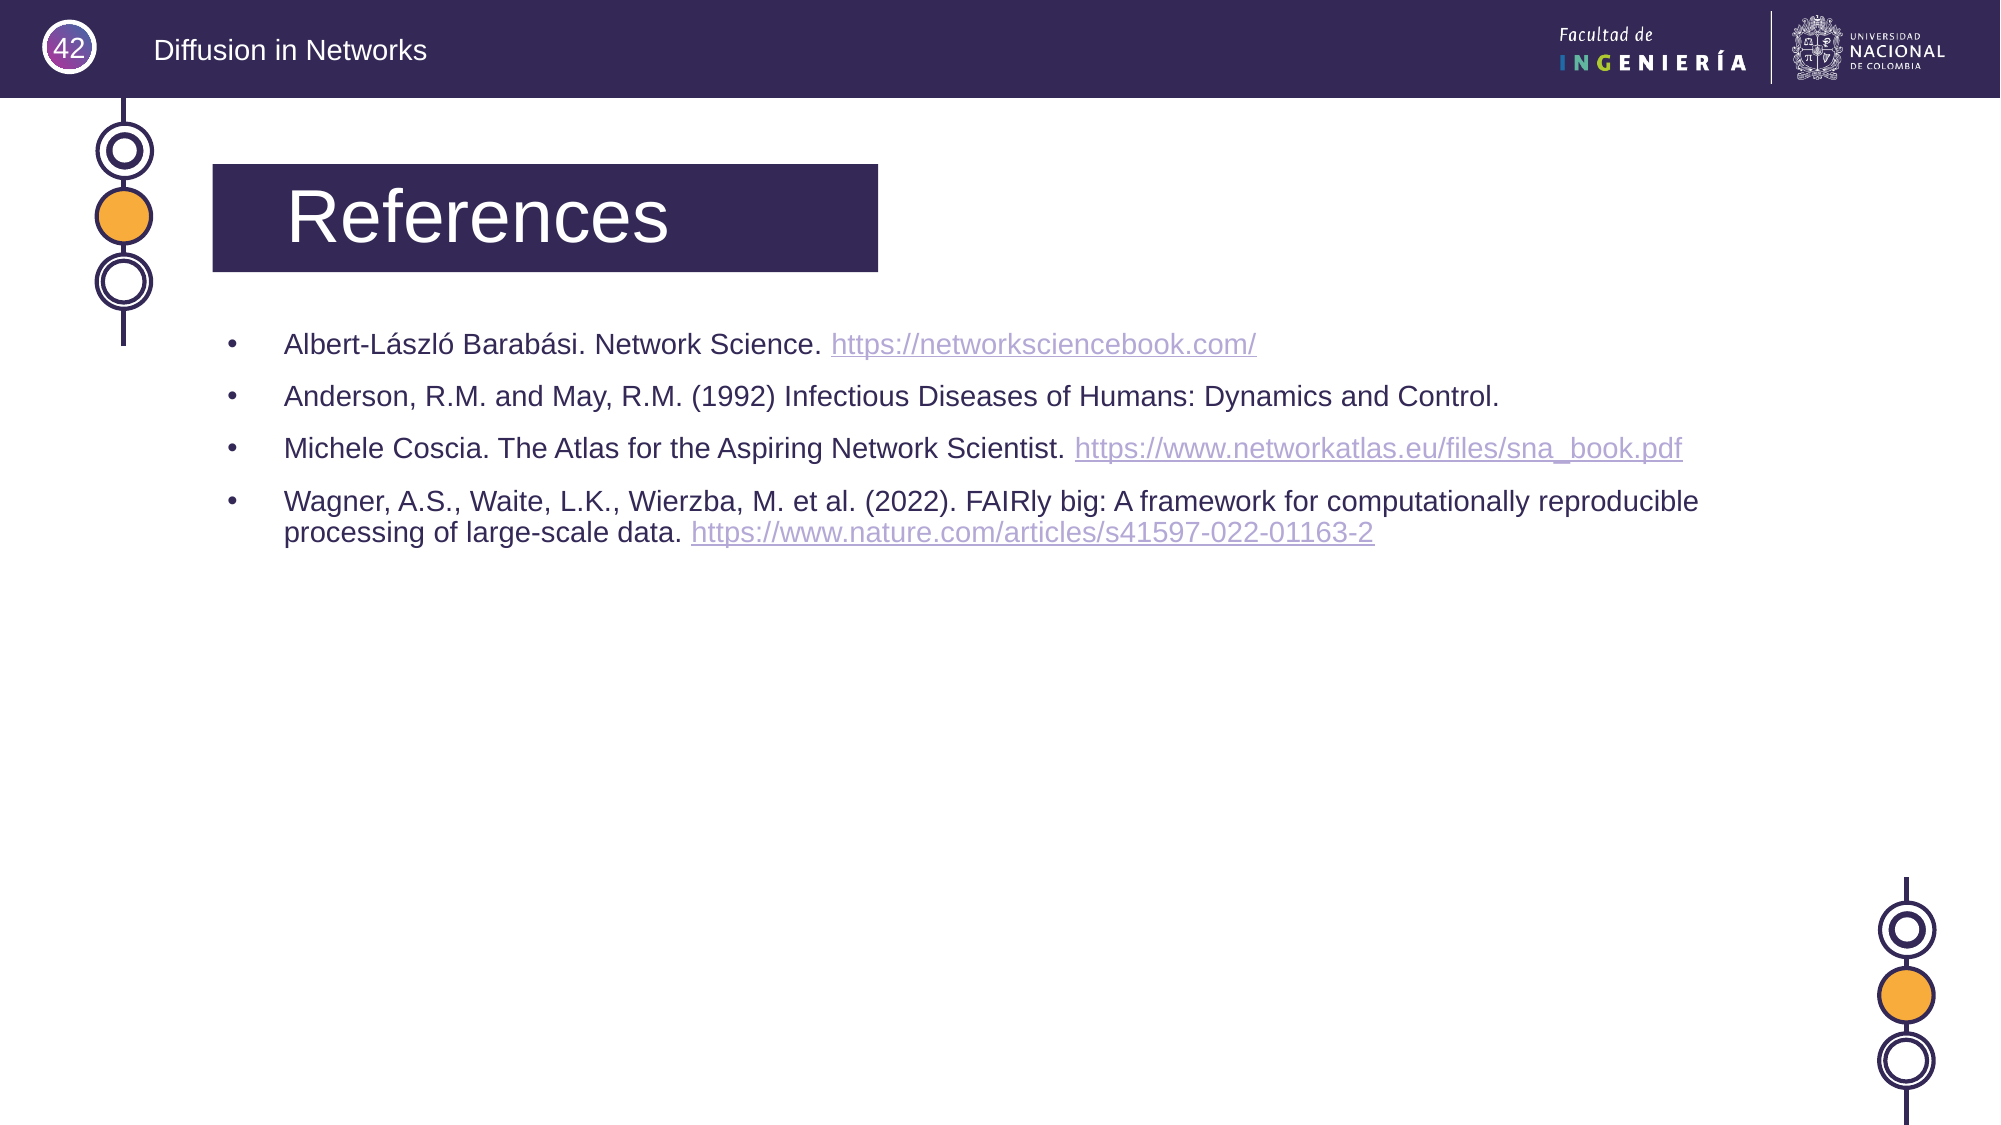

42
# References
Albert-László Barabási. Network Science. https://networksciencebook.com/
Anderson, R.M. and May, R.M. (1992) Infectious Diseases of Humans: Dynamics and Control.
Michele Coscia. The Atlas for the Aspiring Network Scientist. https://www.networkatlas.eu/files/sna_book.pdf
Wagner, A.S., Waite, L.K., Wierzba, M. et al. (2022). FAIRly big: A framework for computationally reproducible processing of large-scale data. https://www.nature.com/articles/s41597-022-01163-2